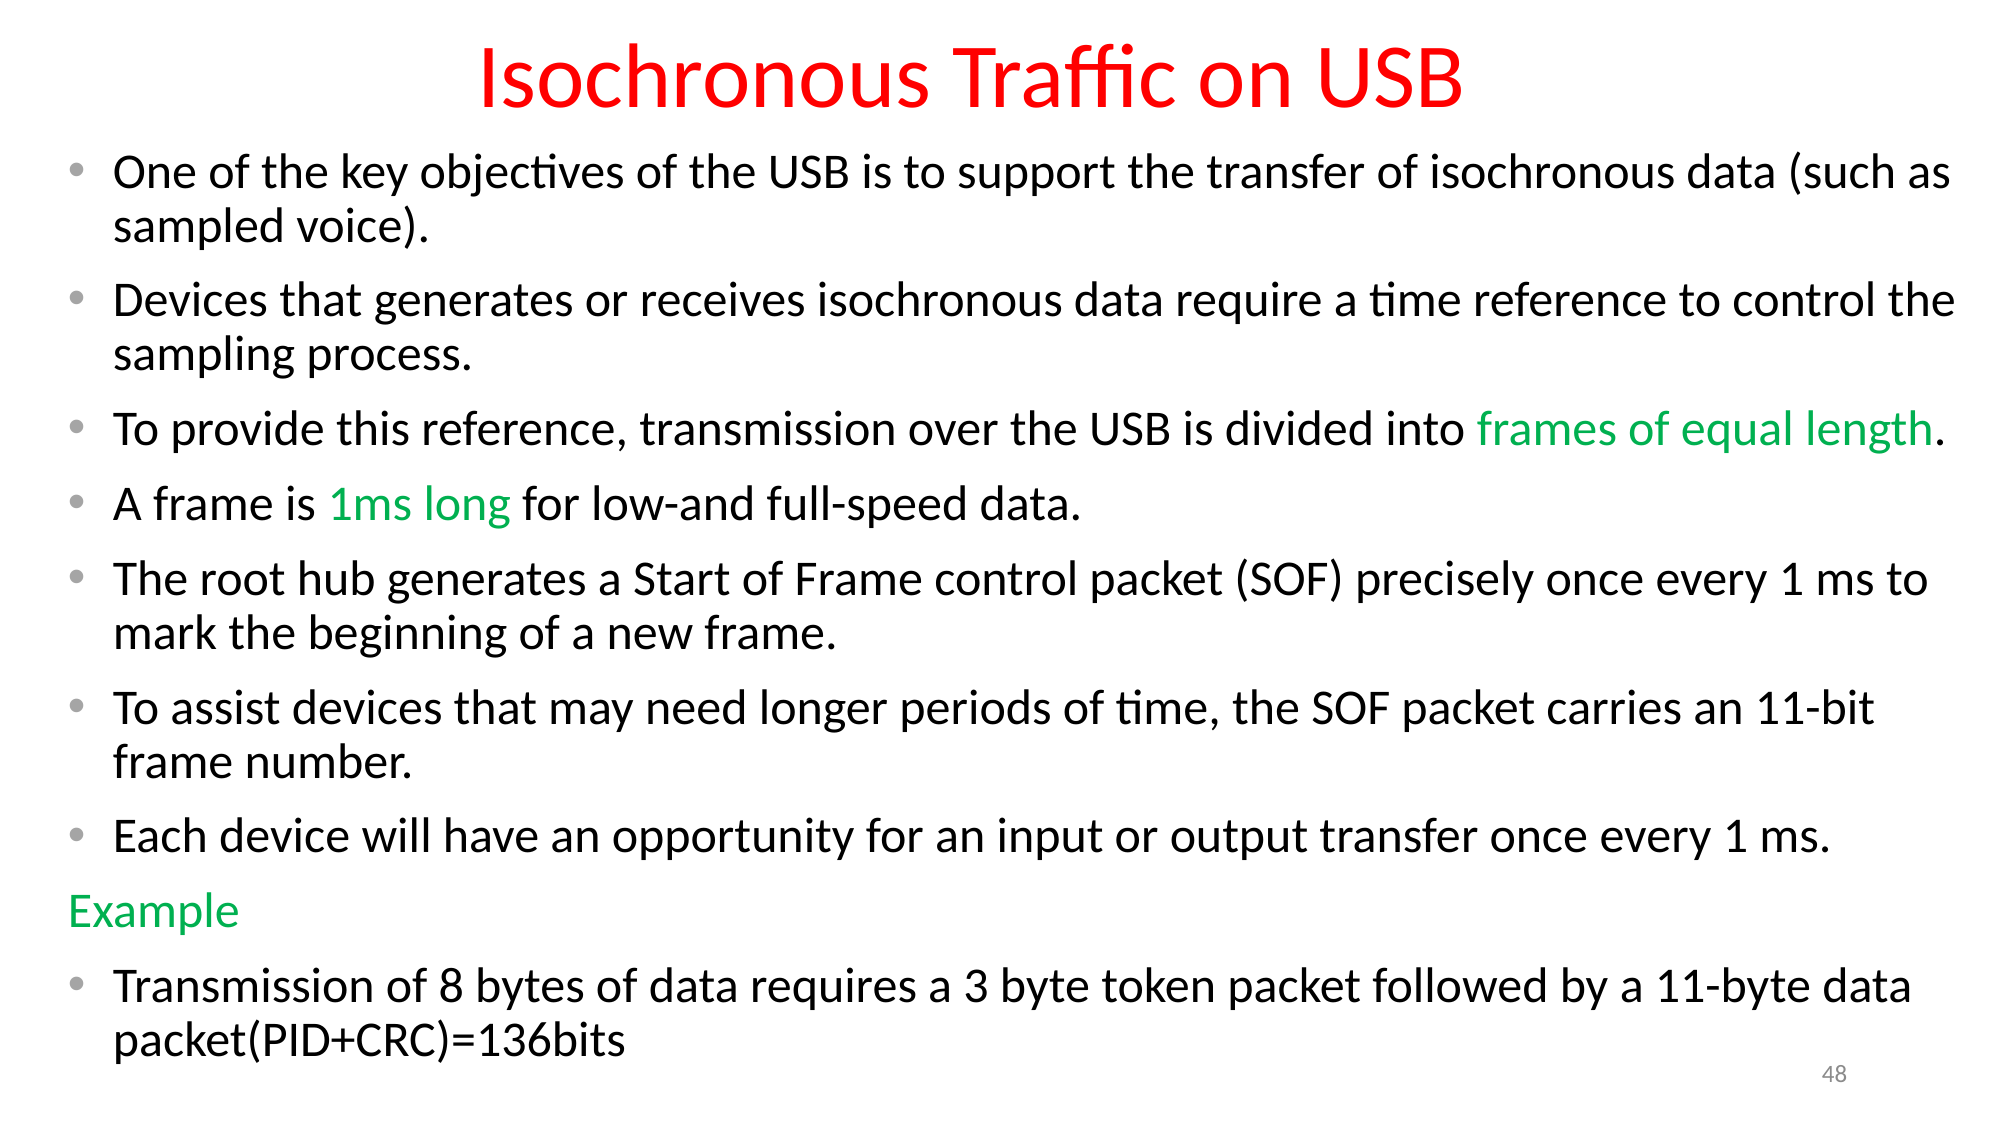

# Isochronous Traffic on USB
One of the key objectives of the USB is to support the transfer of isochronous data (such as sampled voice).
Devices that generates or receives isochronous data require a time reference to control the sampling process.
To provide this reference, transmission over the USB is divided into frames of equal length.
A frame is 1ms long for low-and full-speed data.
The root hub generates a Start of Frame control packet (SOF) precisely once every 1 ms to mark the beginning of a new frame.
To assist devices that may need longer periods of time, the SOF packet carries an 11-bit frame number.
Each device will have an opportunity for an input or output transfer once every 1 ms.
Example
Transmission of 8 bytes of data requires a 3 byte token packet followed by a 11-byte data packet(PID+CRC)=136bits
48